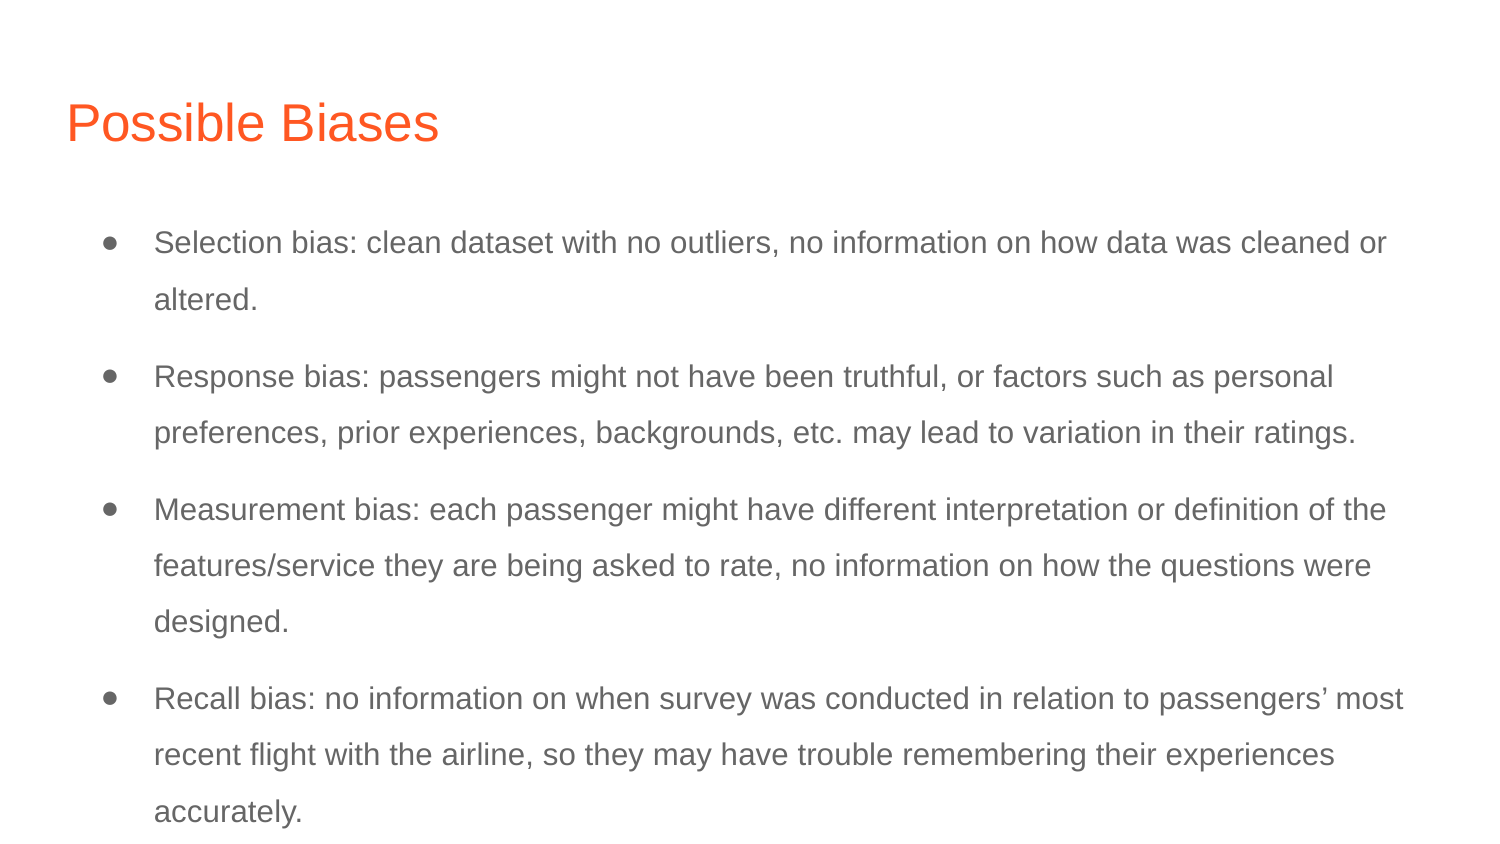

# Possible Biases
Selection bias: clean dataset with no outliers, no information on how data was cleaned or altered.
Response bias: passengers might not have been truthful, or factors such as personal preferences, prior experiences, backgrounds, etc. may lead to variation in their ratings.
Measurement bias: each passenger might have different interpretation or definition of the features/service they are being asked to rate, no information on how the questions were designed.
Recall bias: no information on when survey was conducted in relation to passengers’ most recent flight with the airline, so they may have trouble remembering their experiences accurately.